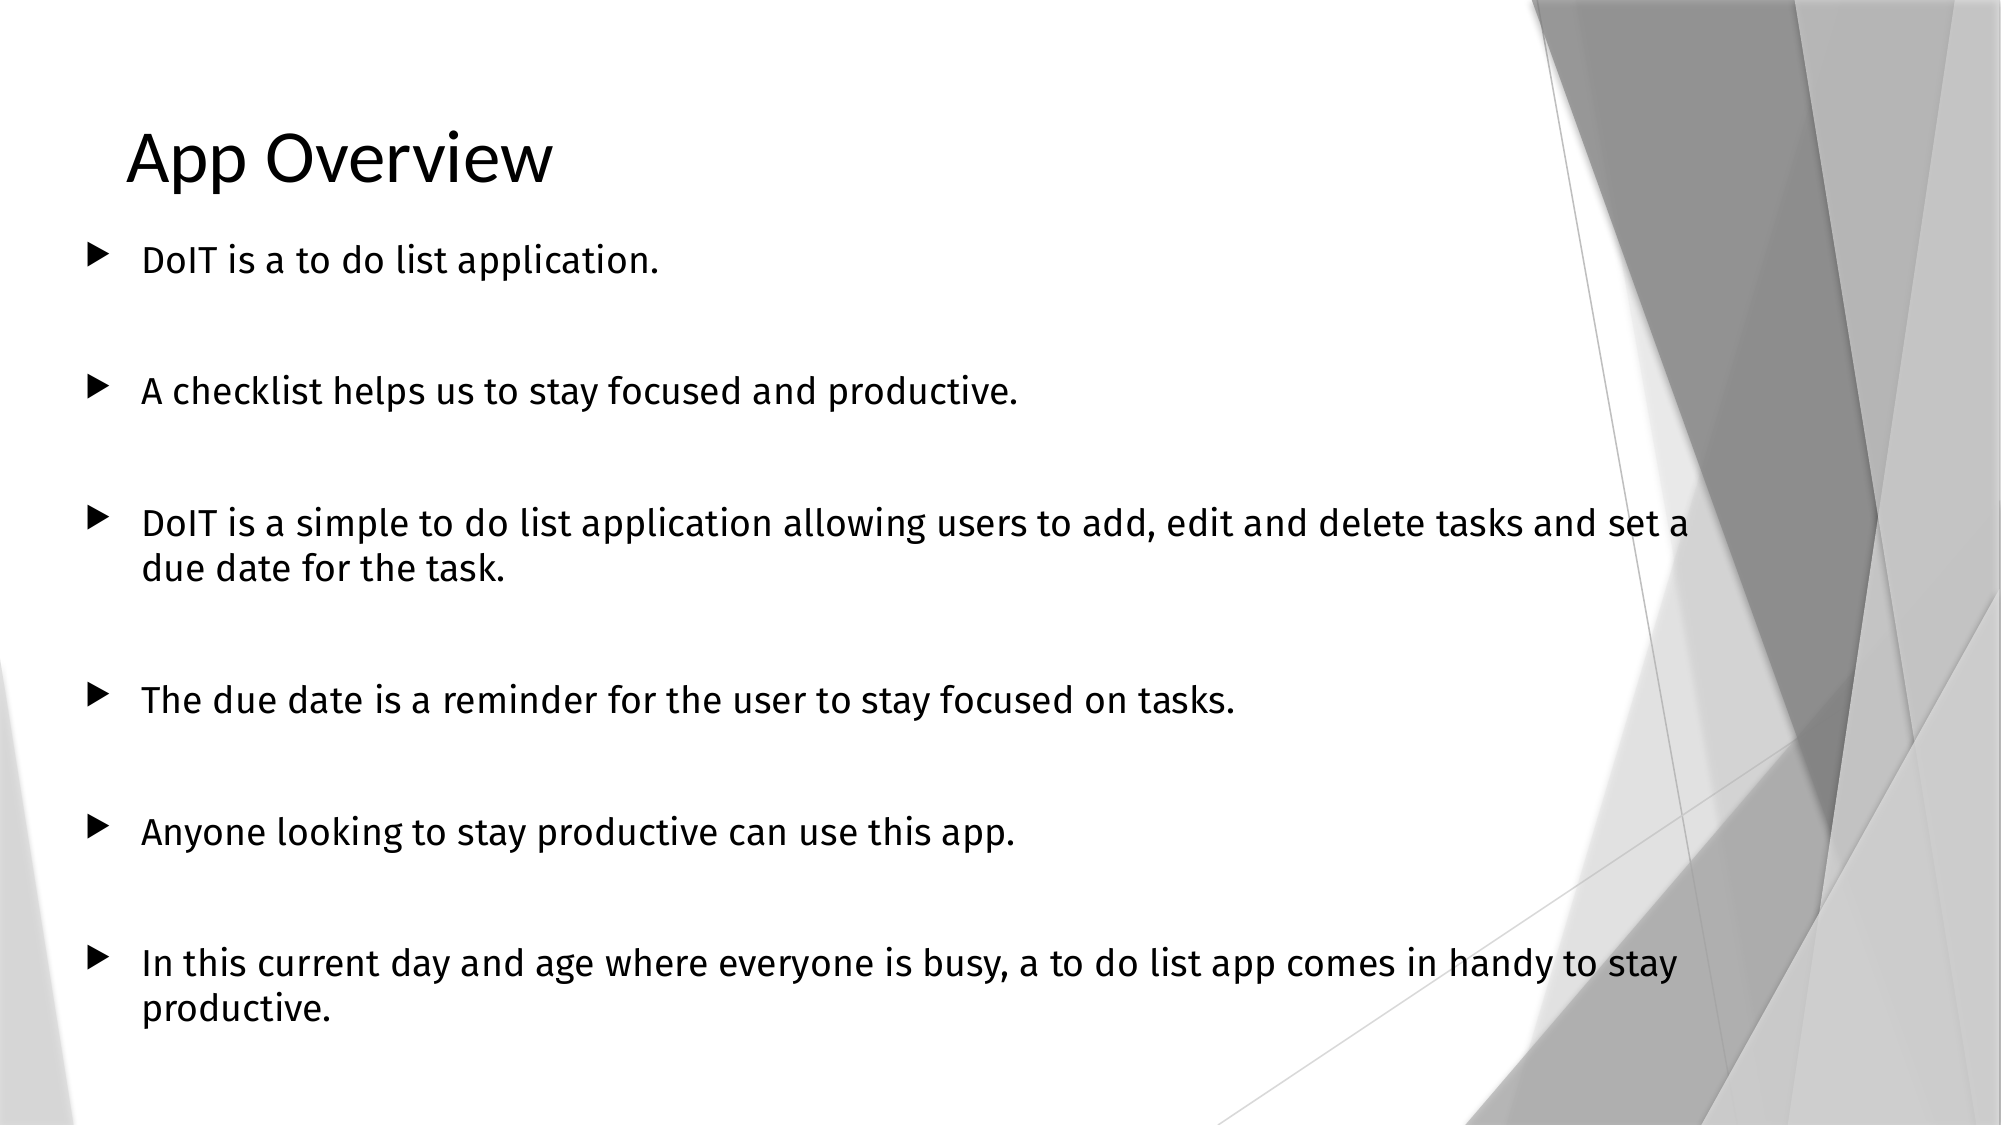

# App Overview
DoIT is a to do list application.

A checklist helps us to stay focused and productive.

DoIT is a simple to do list application allowing users to add, edit and delete tasks and set a due date for the task.

The due date is a reminder for the user to stay focused on tasks.

Anyone looking to stay productive can use this app.

In this current day and age where everyone is busy, a to do list app comes in handy to stay productive.